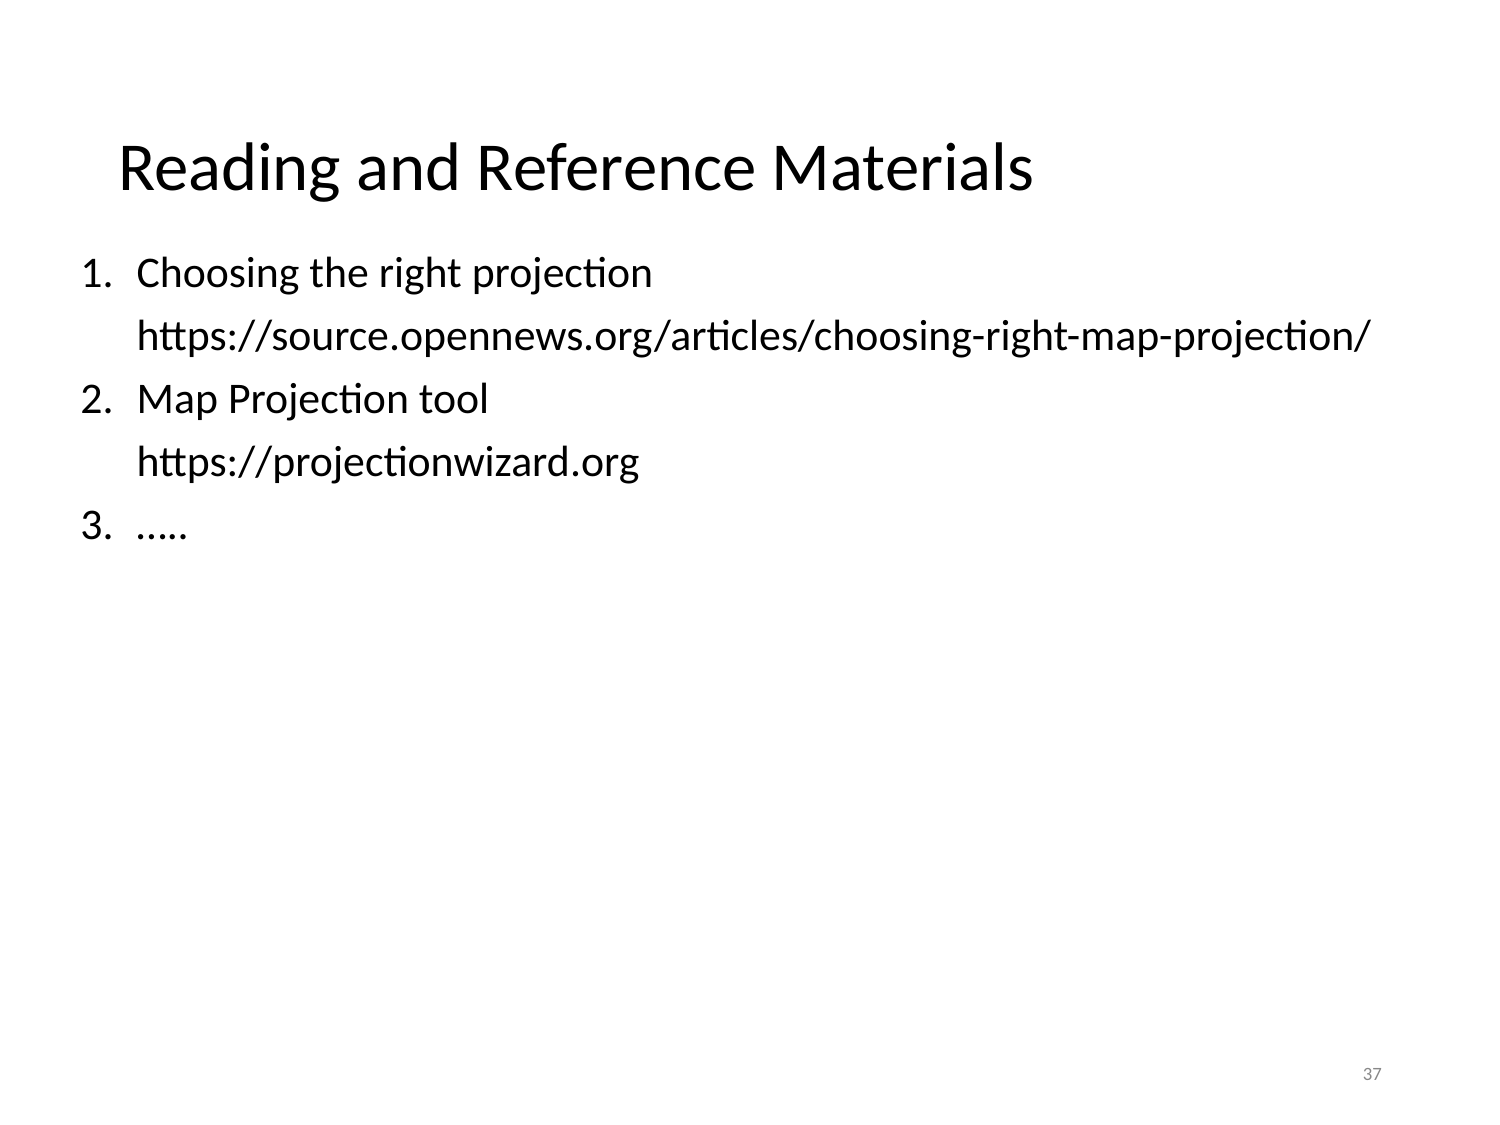

# Reading and Reference Materials
Choosing the right projection
https://source.opennews.org/articles/choosing-right-map-projection/
Map Projection tool
https://projectionwizard.org
…..

37